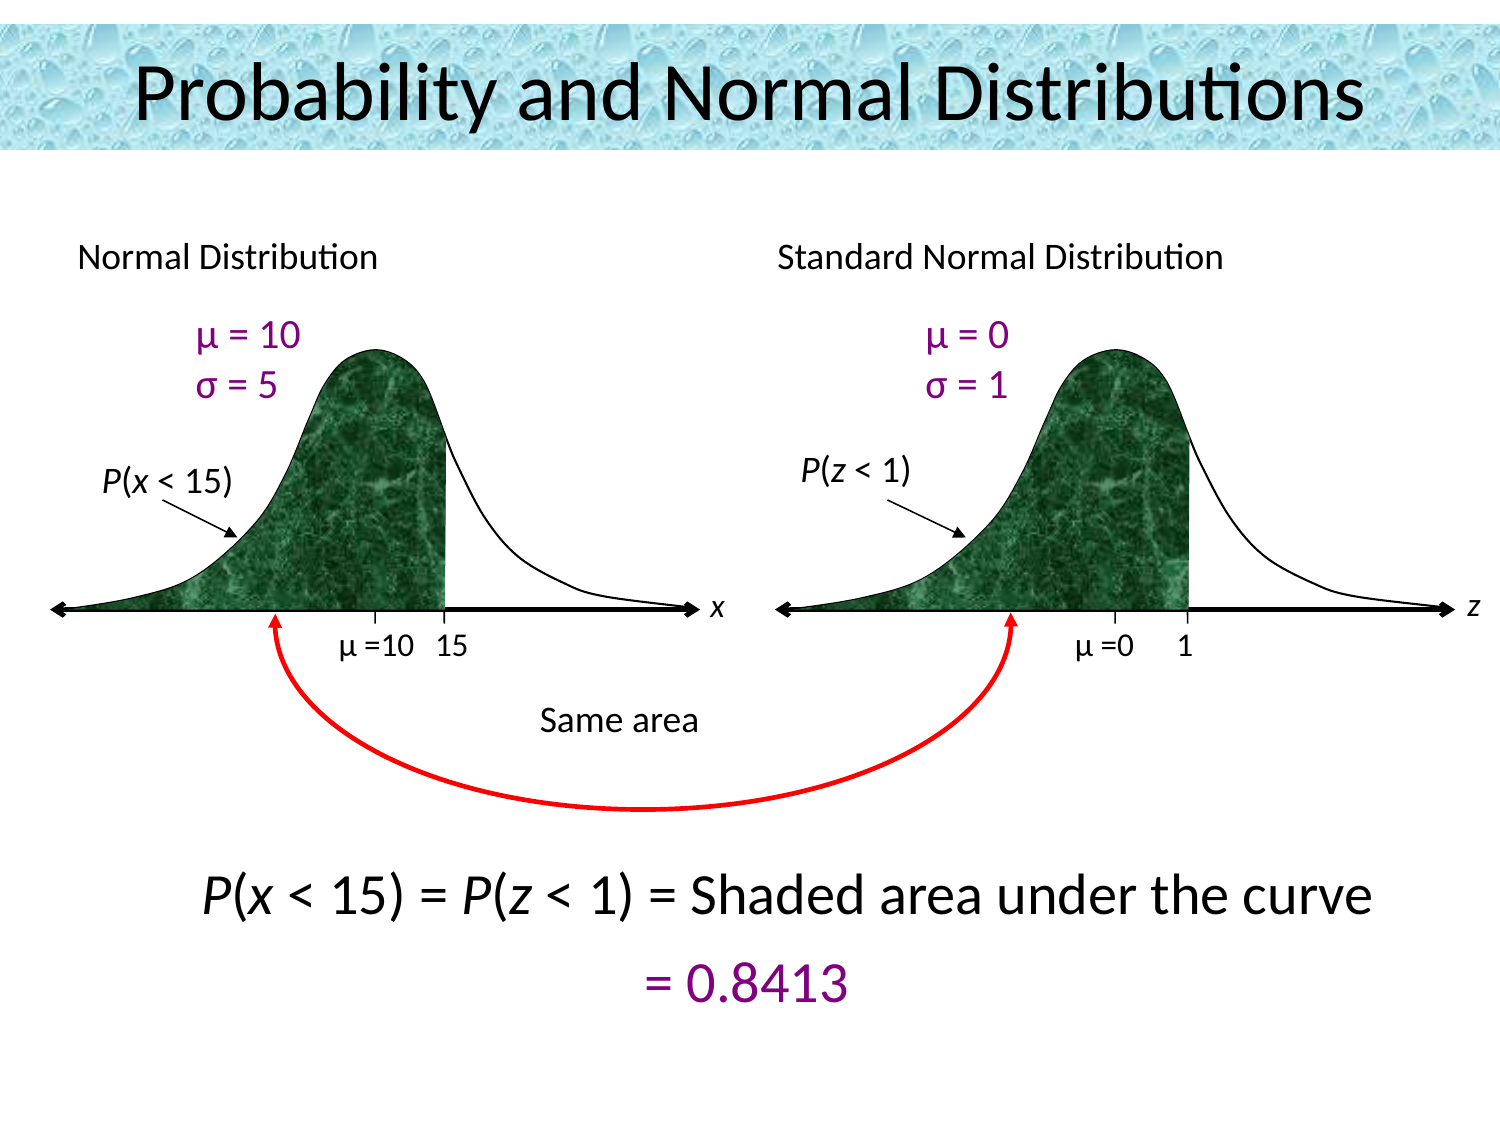

# Probability and Normal Distributions
Normal Distribution
μ = 10
σ = 5

P(x < 15)

x

μ =10
15
Standard Normal Distribution
μ = 0
σ = 1

P(z < 1)

z

μ =0
1

Same area
P(x < 15) = P(z < 1) = Shaded area under the curve
= 0.8413